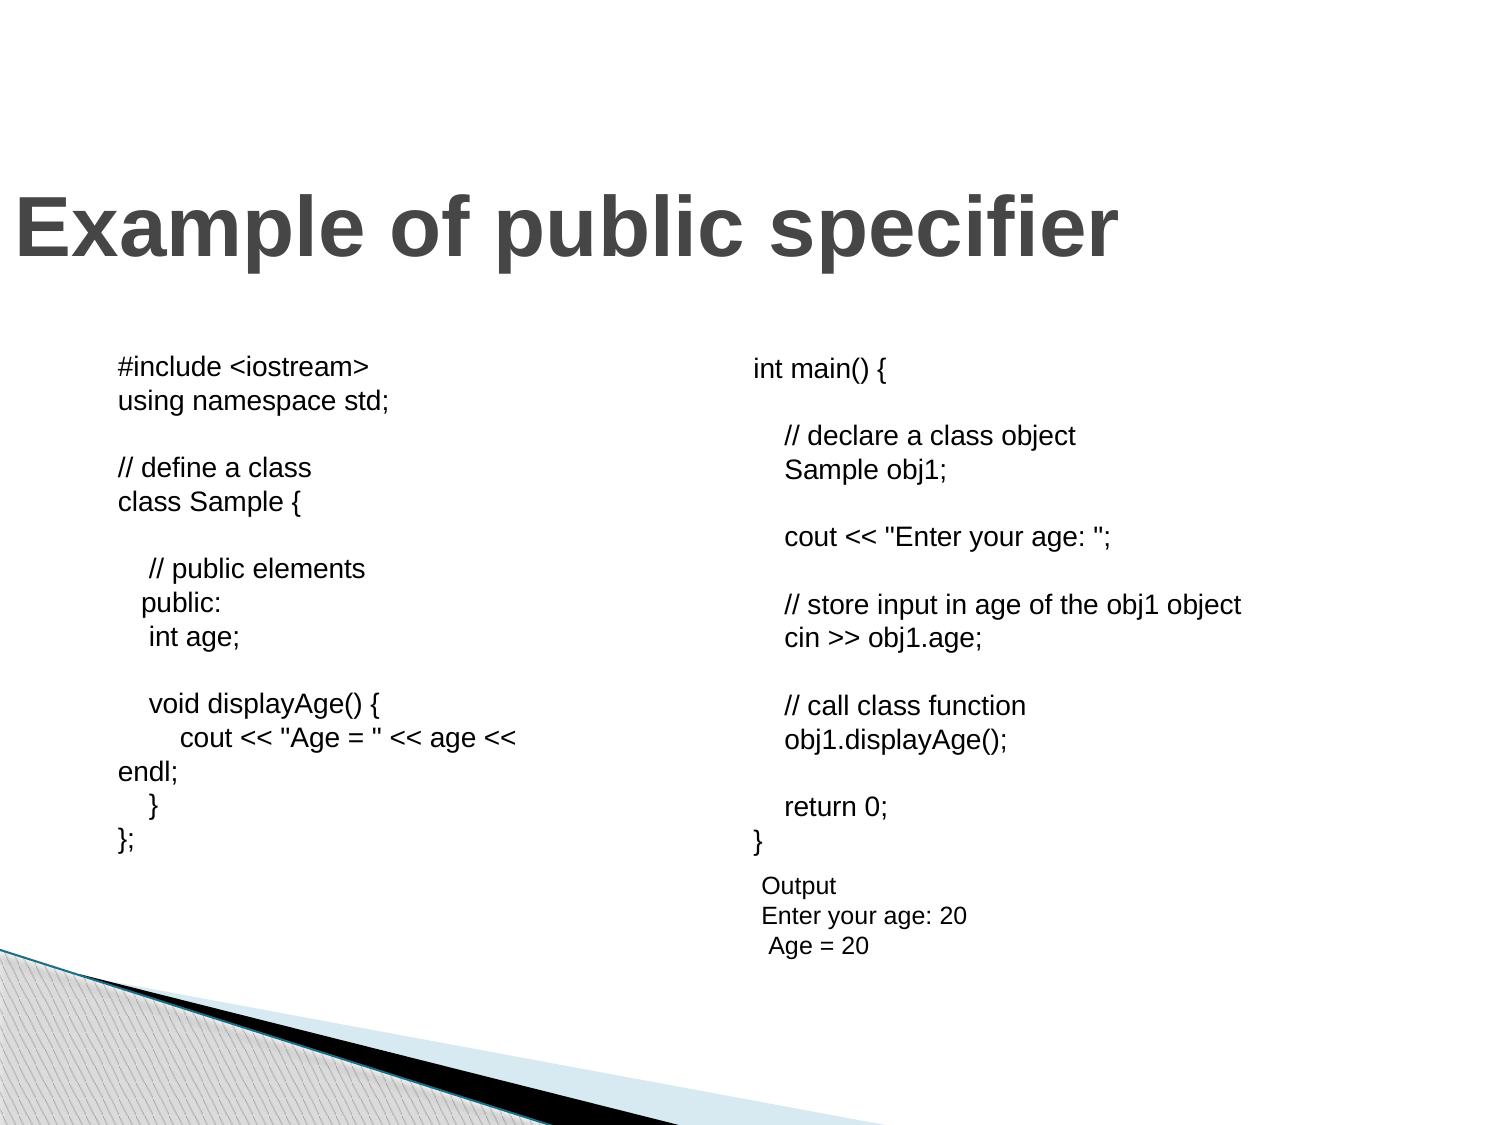

# Example of public specifier
#include <iostream>
using namespace std;

// define a class
class Sample {

    // public elements
   public:
    int age;

    void displayAge() {
        cout << "Age = " << age << endl;
    }
};

int main() {

    // declare a class object
    Sample obj1;

    cout << "Enter your age: ";

    // store input in age of the obj1 object
    cin >> obj1.age;

    // call class function
    obj1.displayAge();

    return 0;
}
Output
Enter your age: 20
 Age = 20